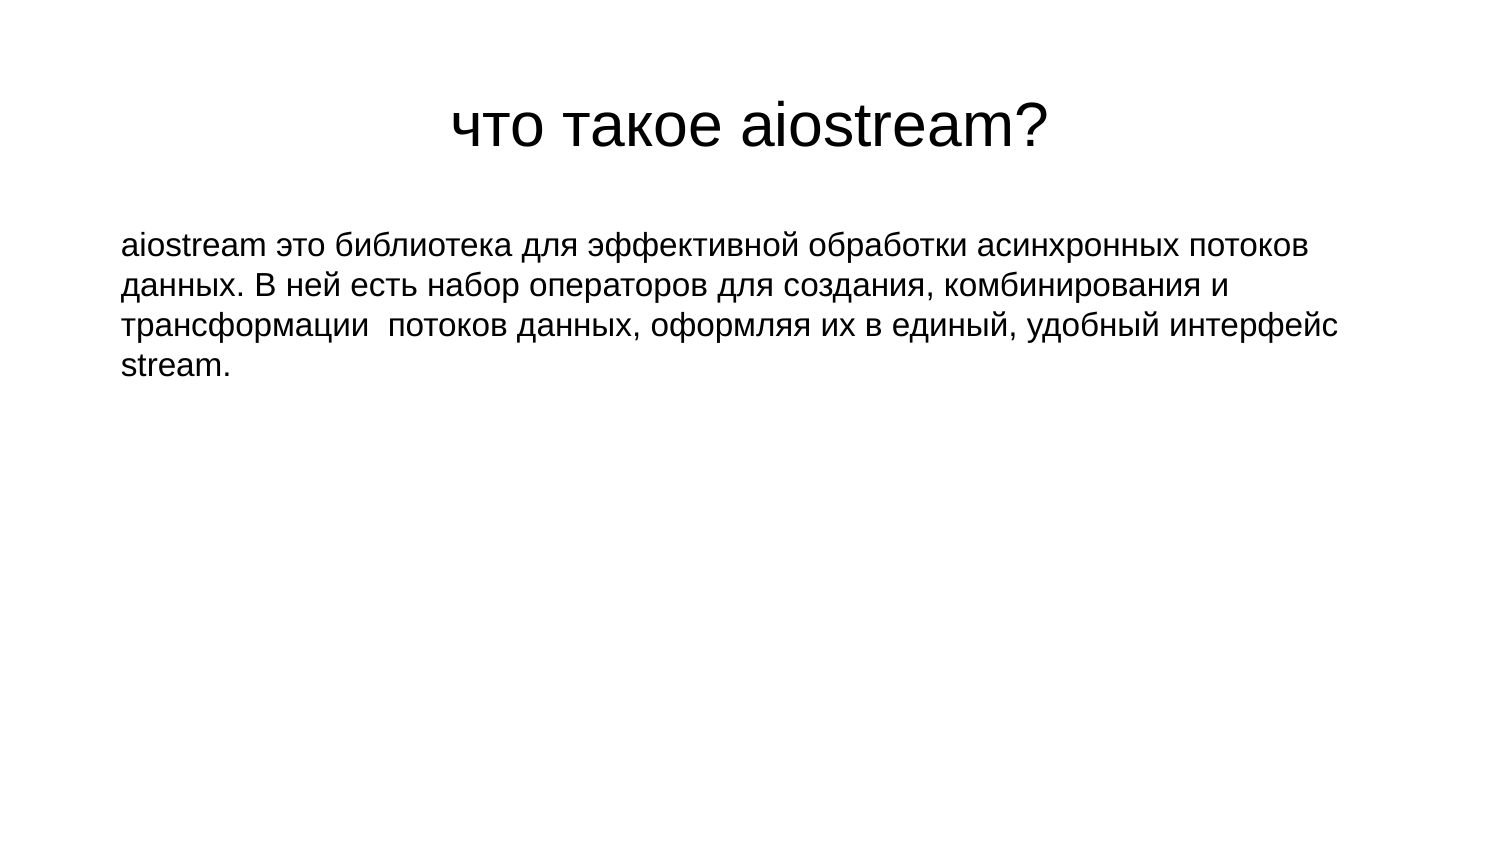

# что такое aiostream?
aiostream это библиотека для эффективной обработки асинхронных потоков данных. В ней есть набор операторов для создания, комбинирования и трансформации  потоков данных, оформляя их в единый, удобный интерфейс stream.